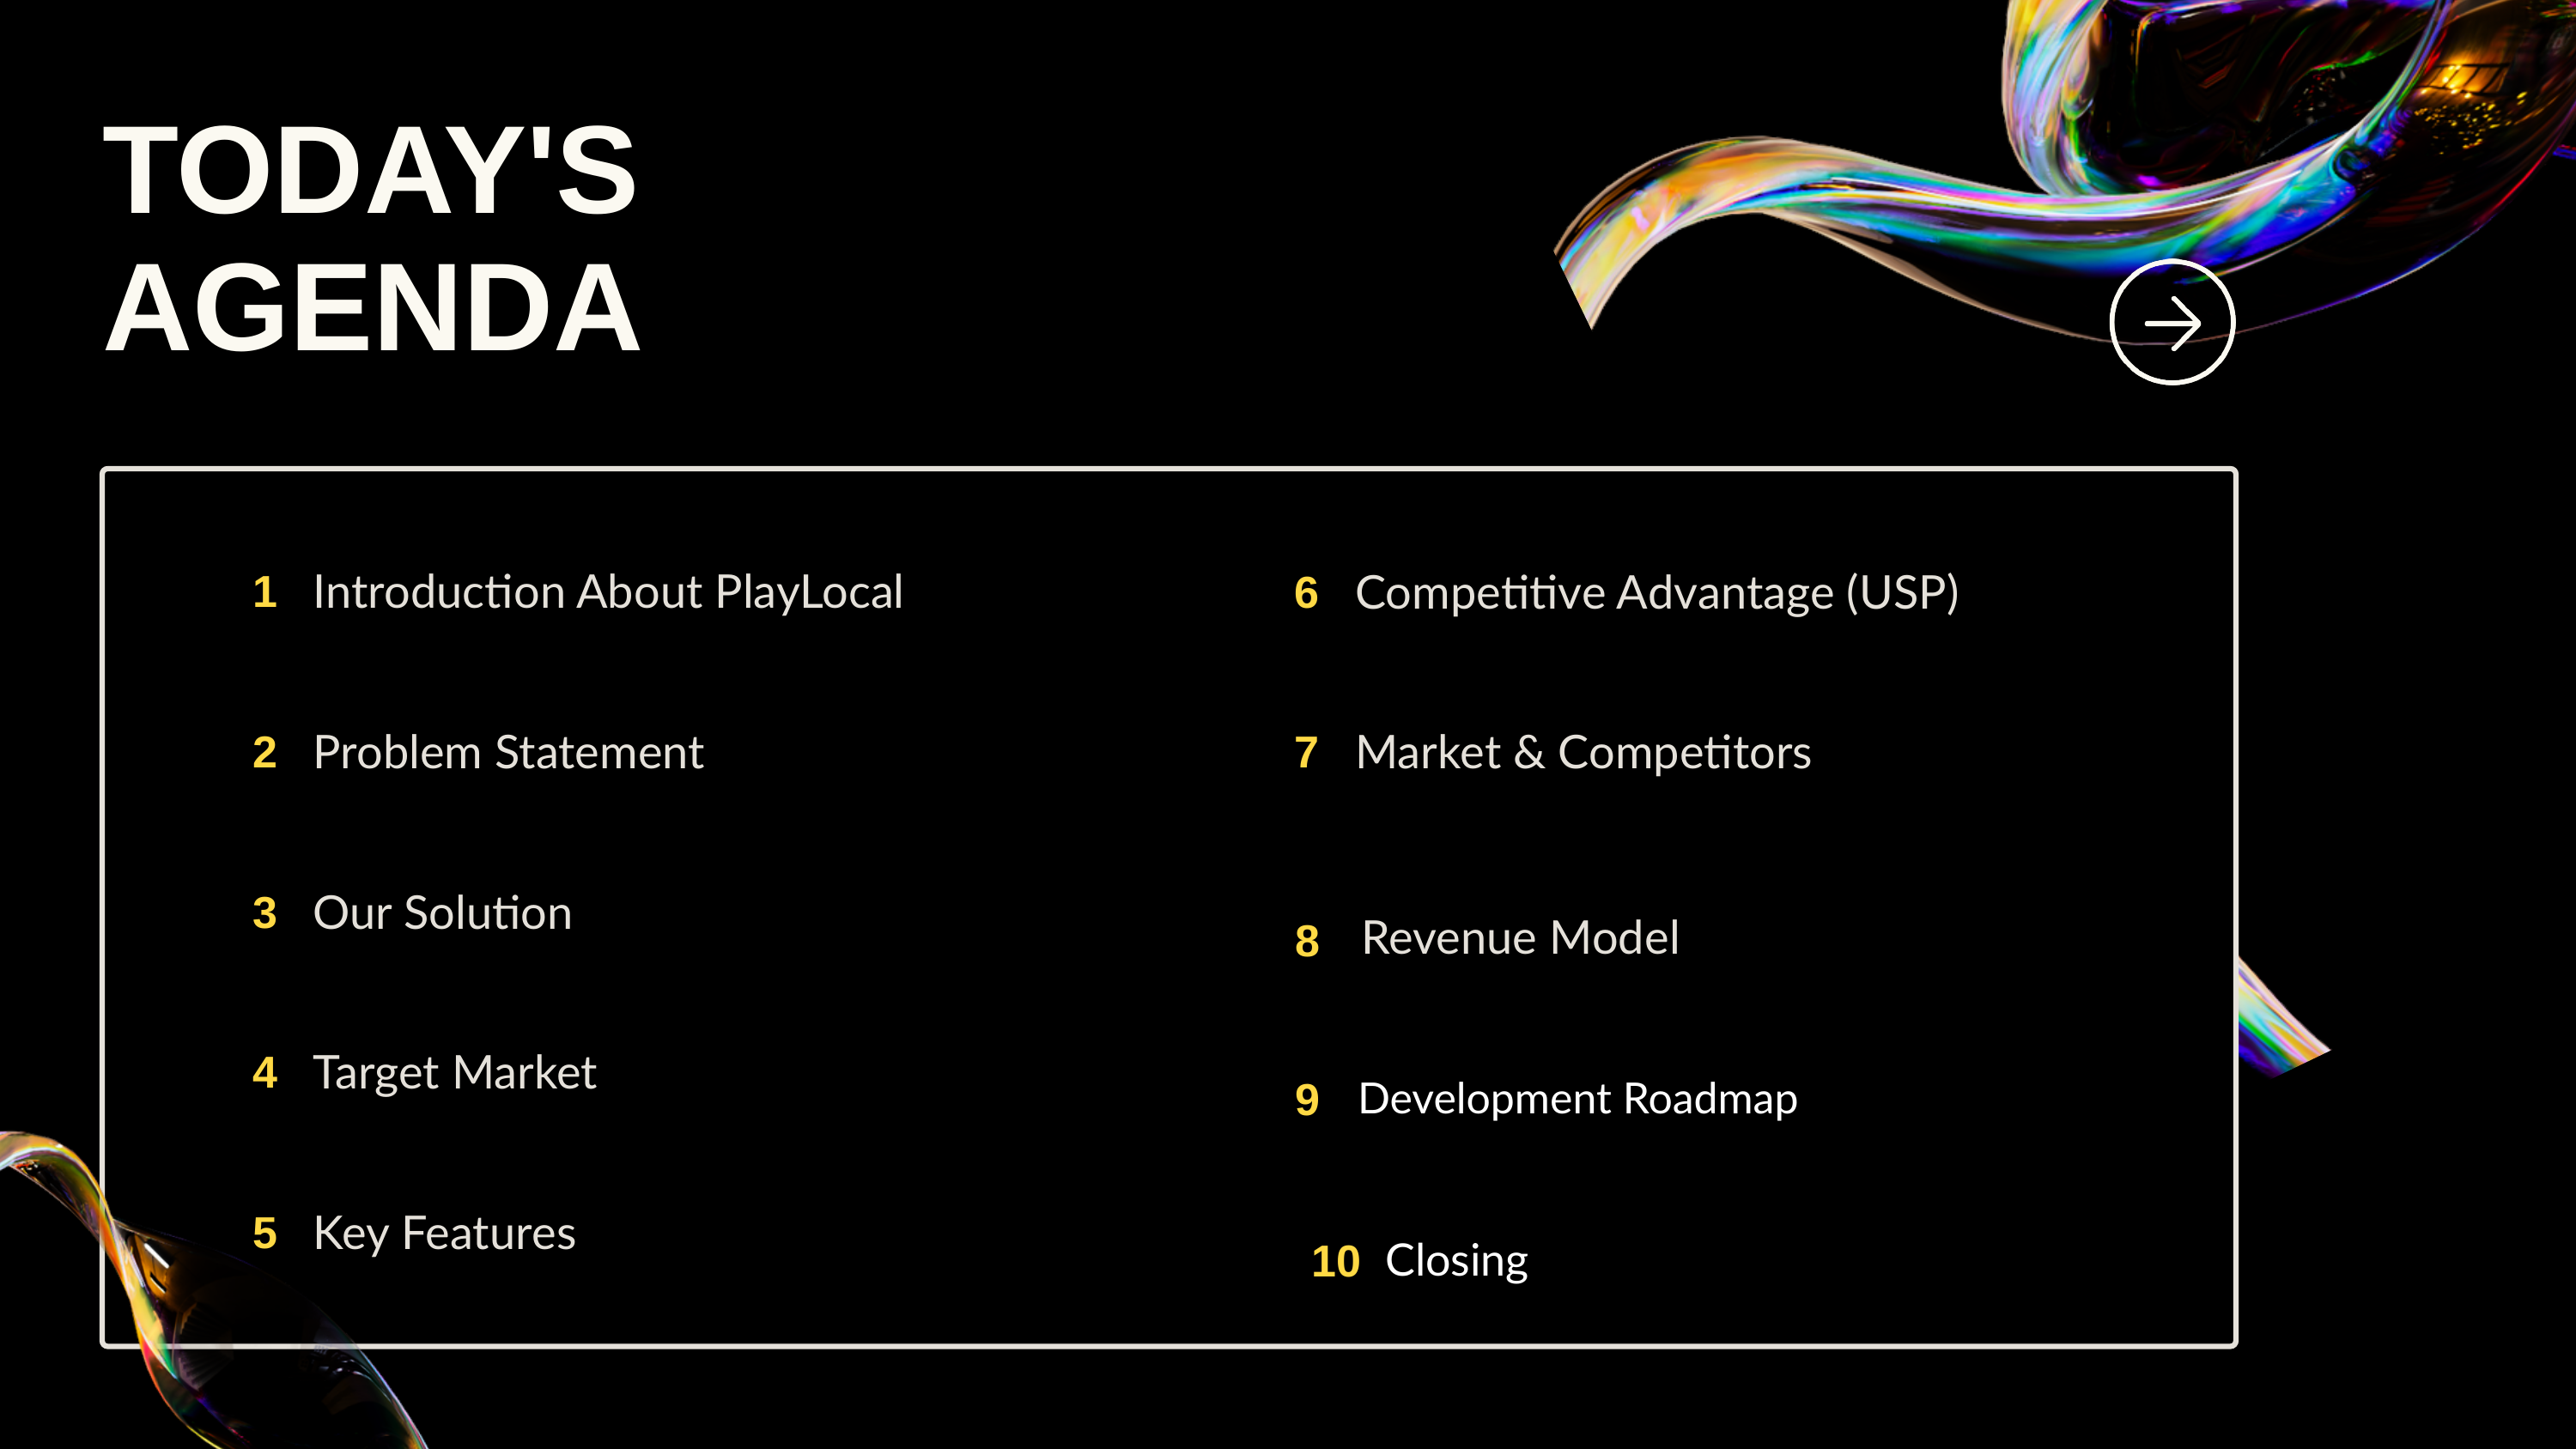

TODAY'S AGENDA

Introduction About PlayLocal
Competitive Advantage (USP)
1
6
Problem Statement
Market & Competitors
2
7
Our Solution
3
Revenue Model
8

Target Market
4
Development Roadmap
9

Key Features
5
Closing
10